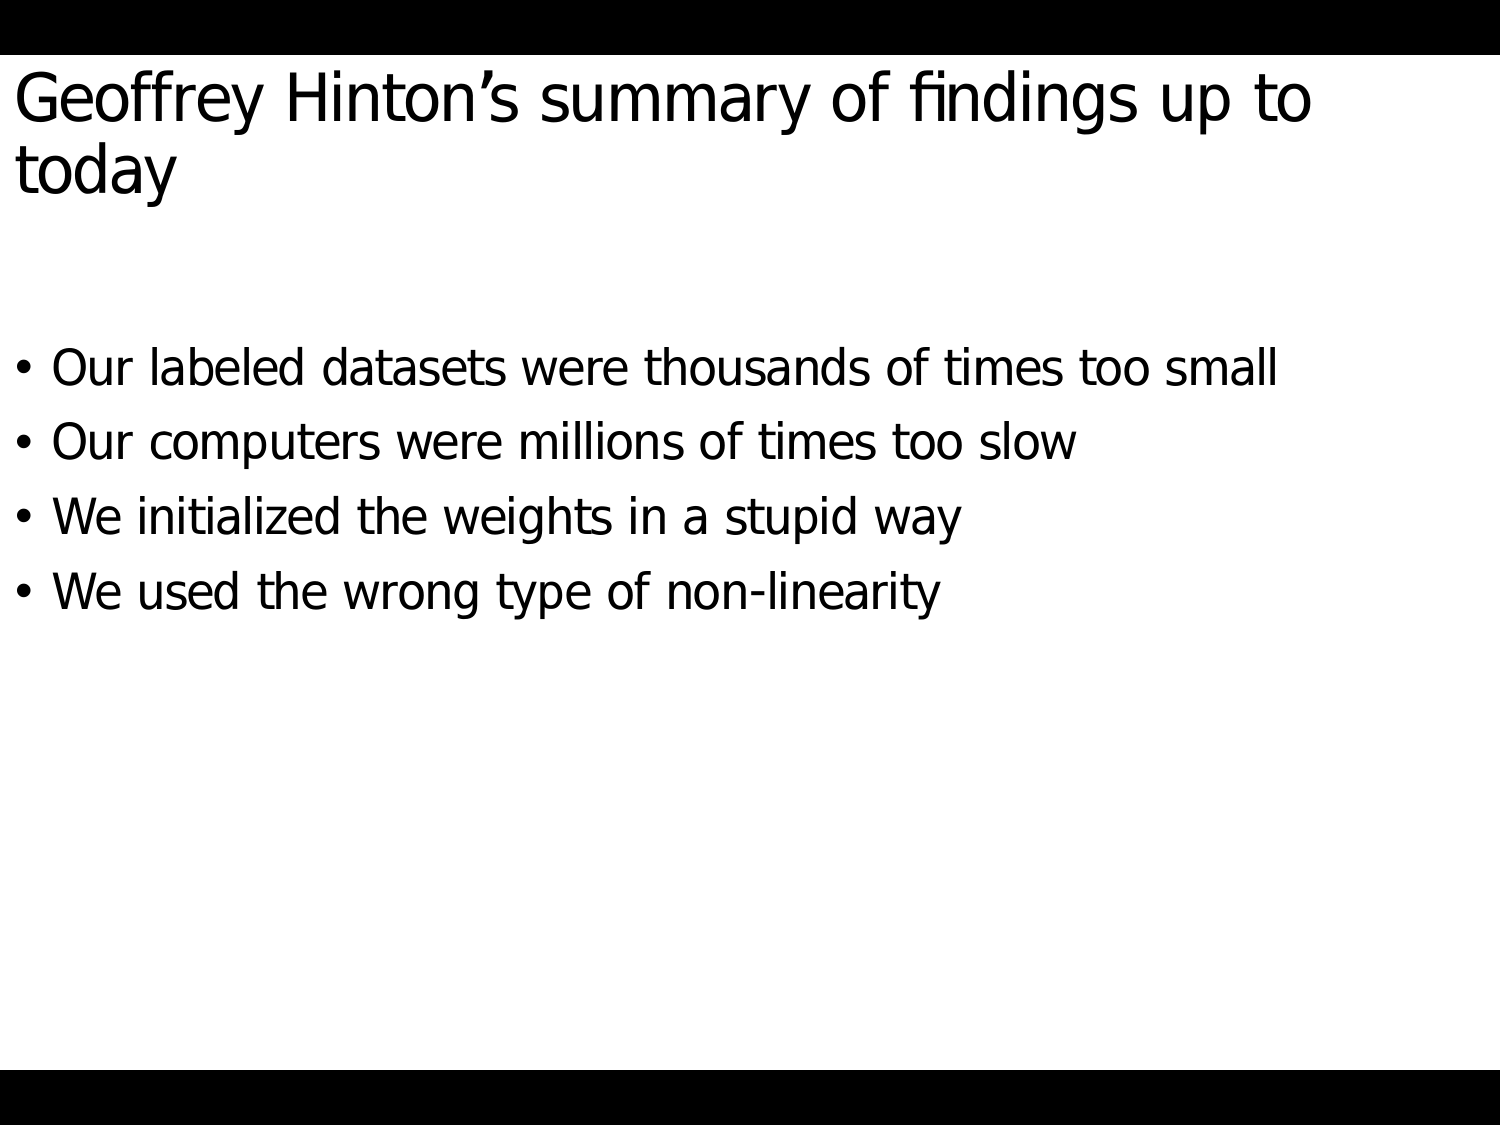

# Geoffrey Hinton’s summary of findings up to today

Our labeled datasets were thousands of times too small
Our computers were millions of times too slow
We initialized the weights in a stupid way
We used the wrong type of non-linearity